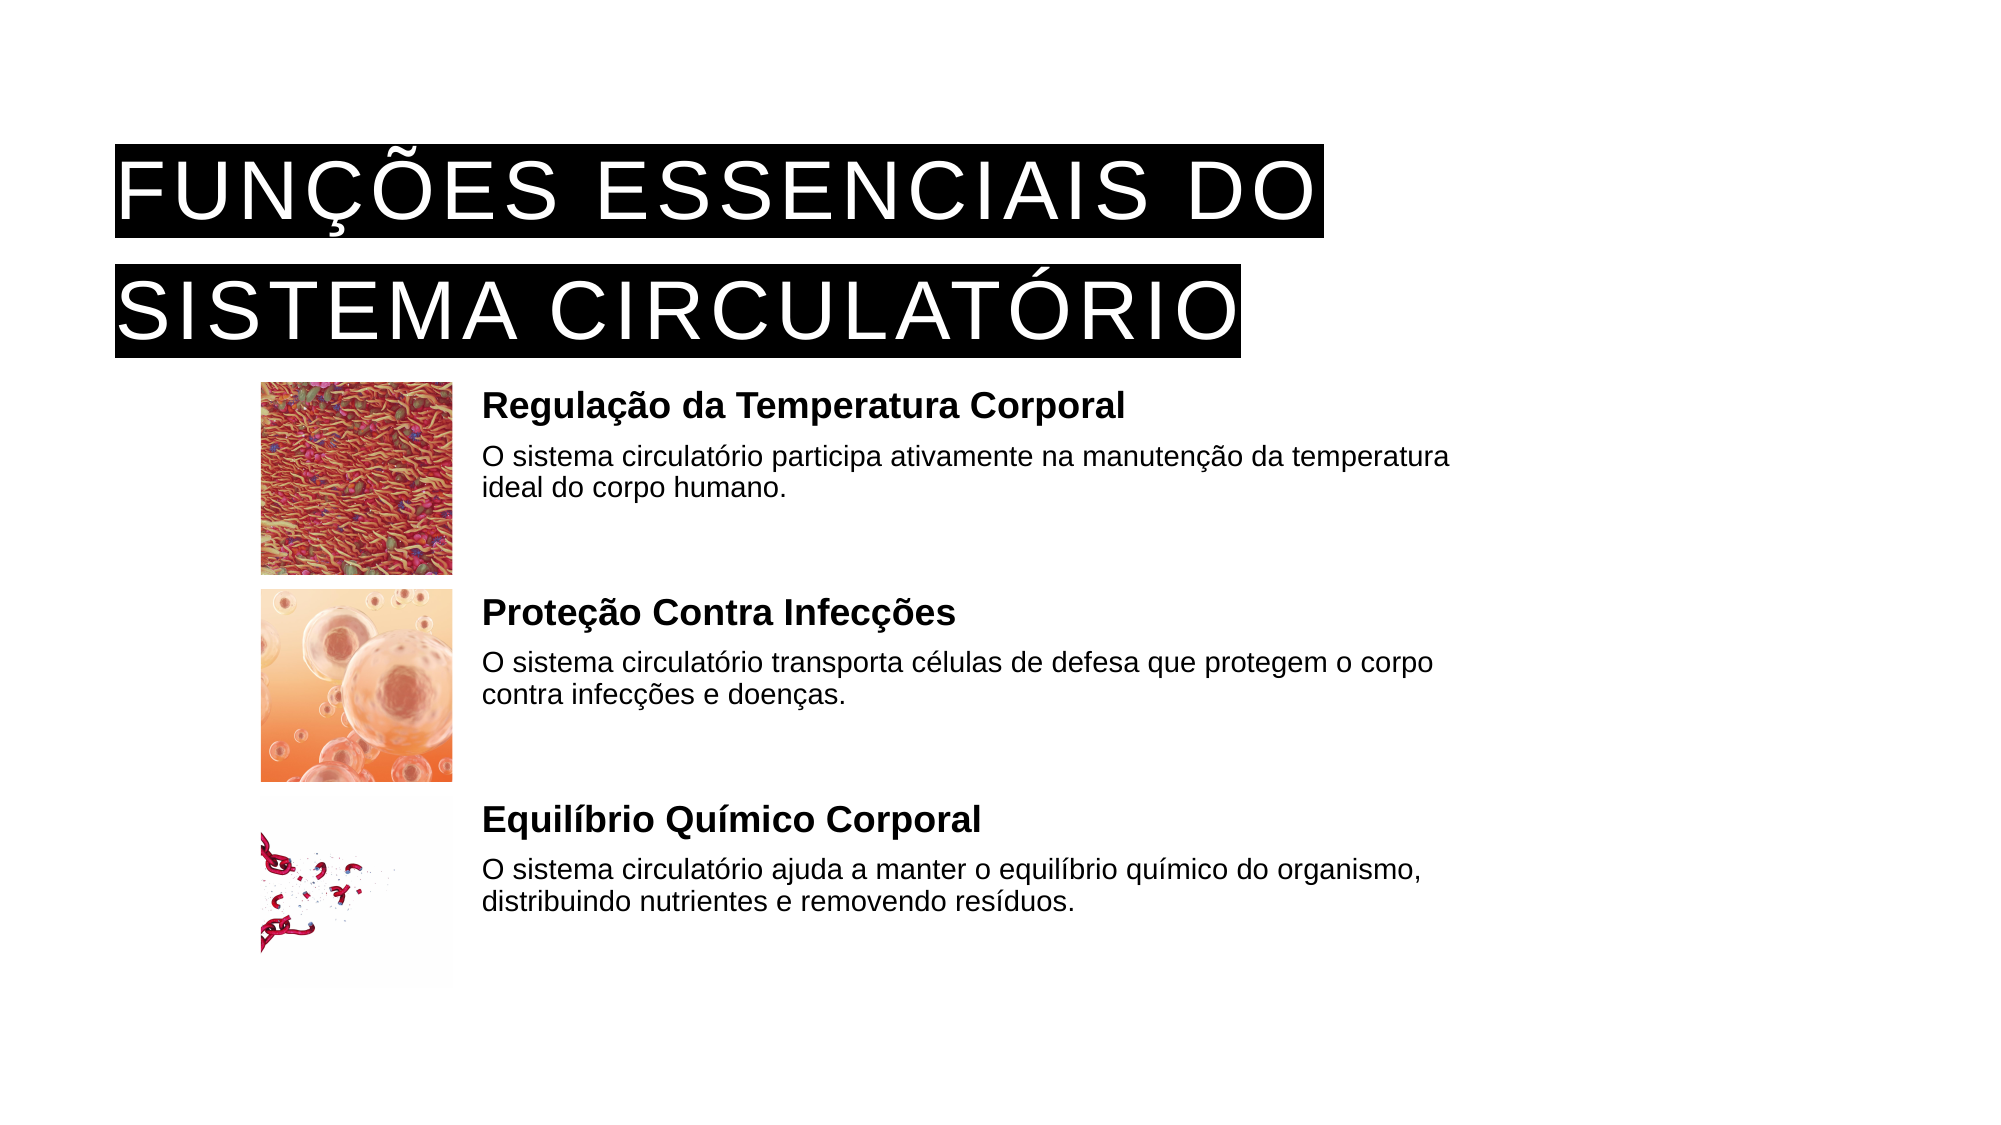

# Funções essenciais do sistema circulatório
Regulação da Temperatura Corporal
O sistema circulatório participa ativamente na manutenção da temperatura ideal do corpo humano.
Proteção Contra Infecções
O sistema circulatório transporta células de defesa que protegem o corpo contra infecções e doenças.
Equilíbrio Químico Corporal
O sistema circulatório ajuda a manter o equilíbrio químico do organismo, distribuindo nutrientes e removendo resíduos.